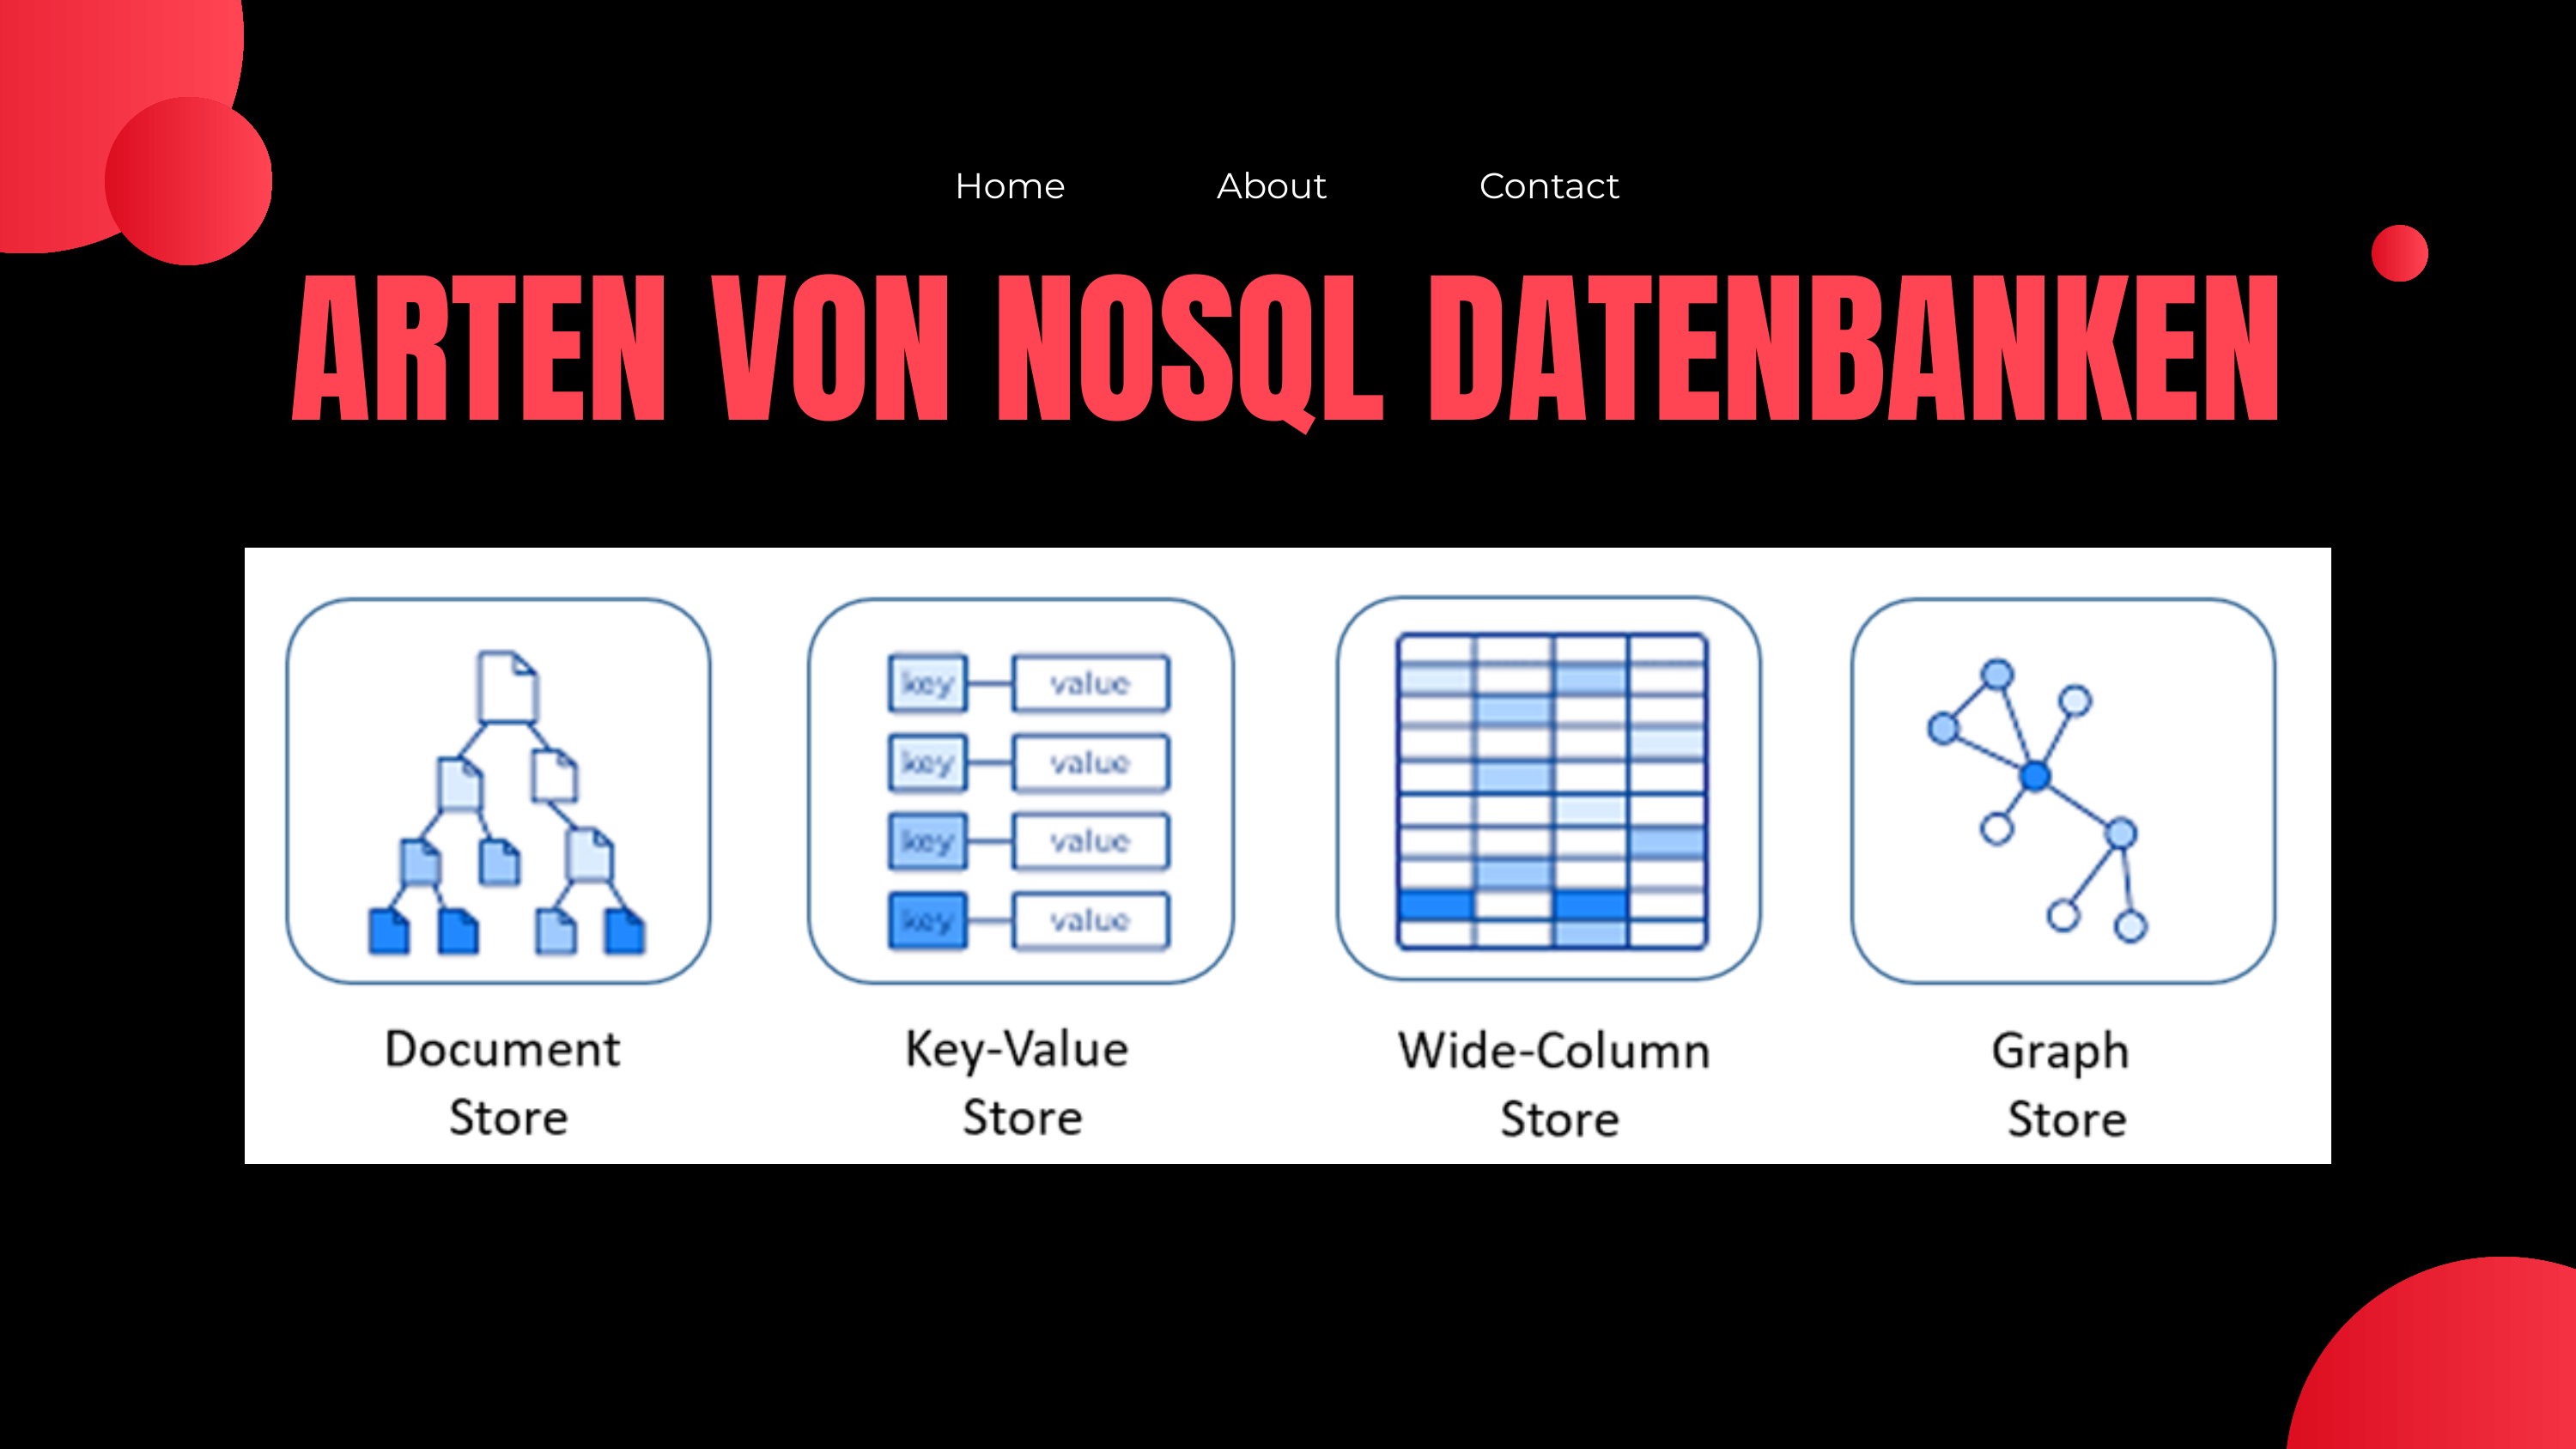

Home
About
Contact

ARTEN VON NOSQL DATENBANKEN